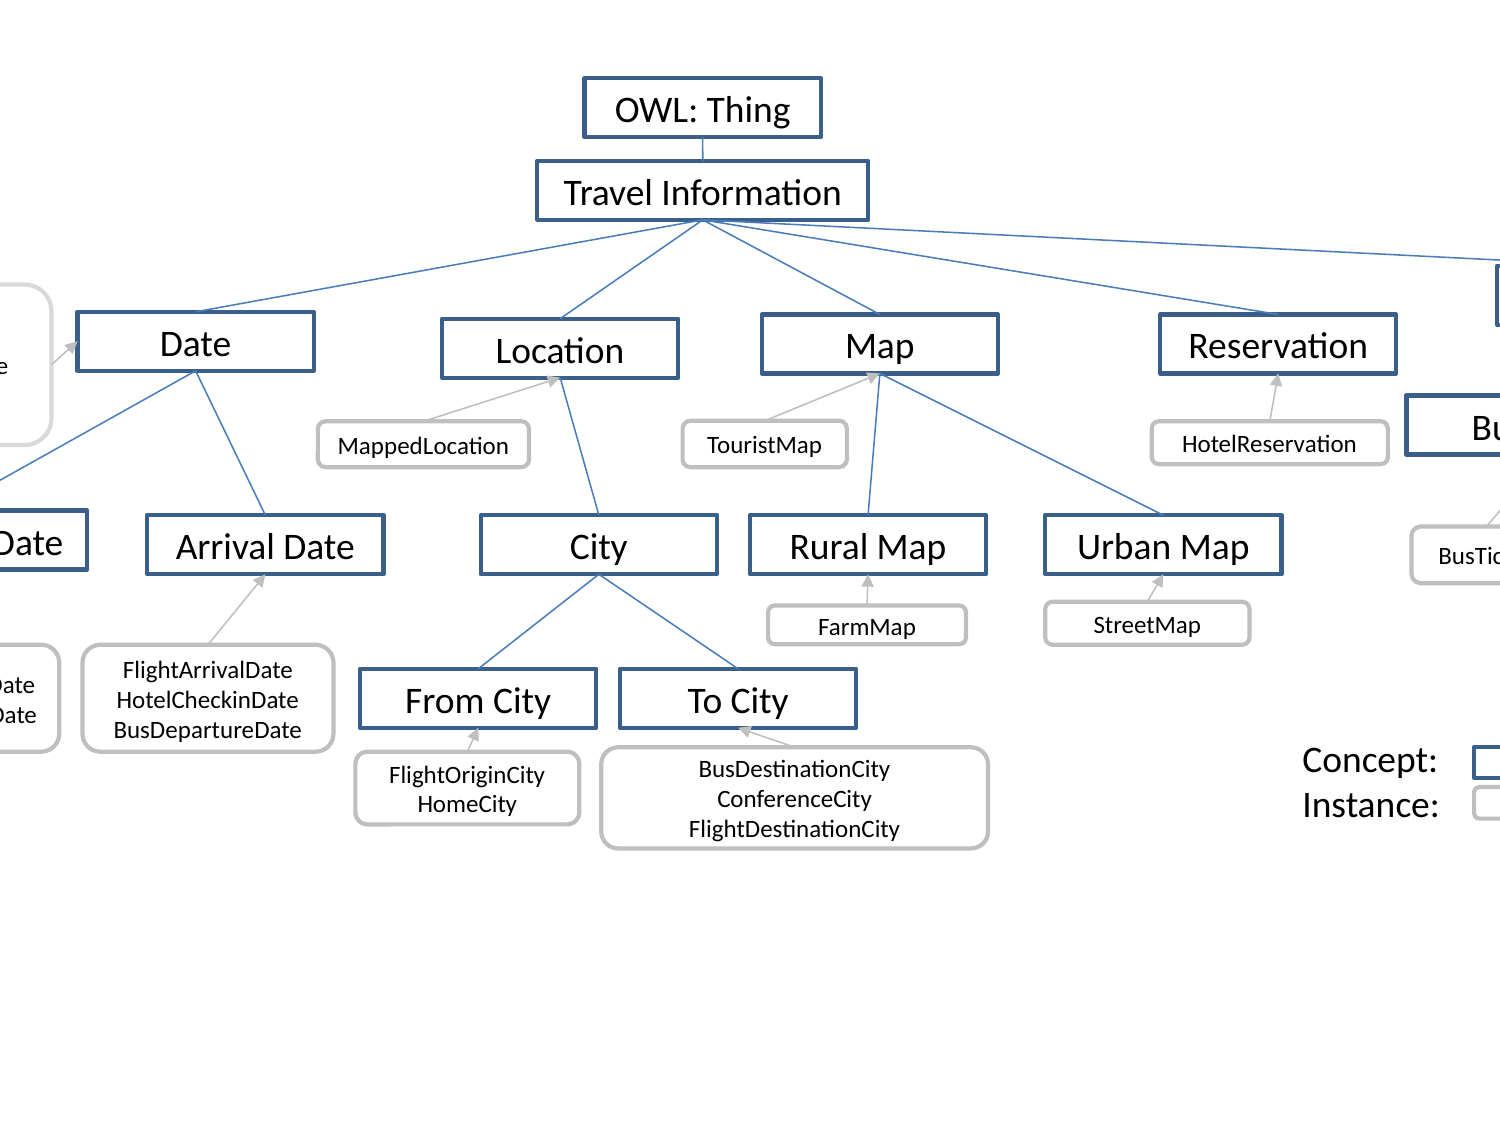

OWL: Thing
Travel Information
Ticket
FlightReturnDate
HotelCheckoutDate
TravelReturnDate
Date
Map
Reservation
Location
AirplaneTicket
Bus Ticket
TouristMap
MappedLocation
HotelReservation
Departure Date
Arrival Date
City
Rural Map
Urban Map
BusTicket
FlightTicket
StreetMap
FarmMap
FlightDepartureDate
TravelDepartureDate
FlightArrivalDate
HotelCheckinDate
BusDepartureDate
From City
To City
Concept:
Instance:

BusDestinationCity
ConferenceCity
FlightDestinationCity
FlightOriginCity
HomeCity